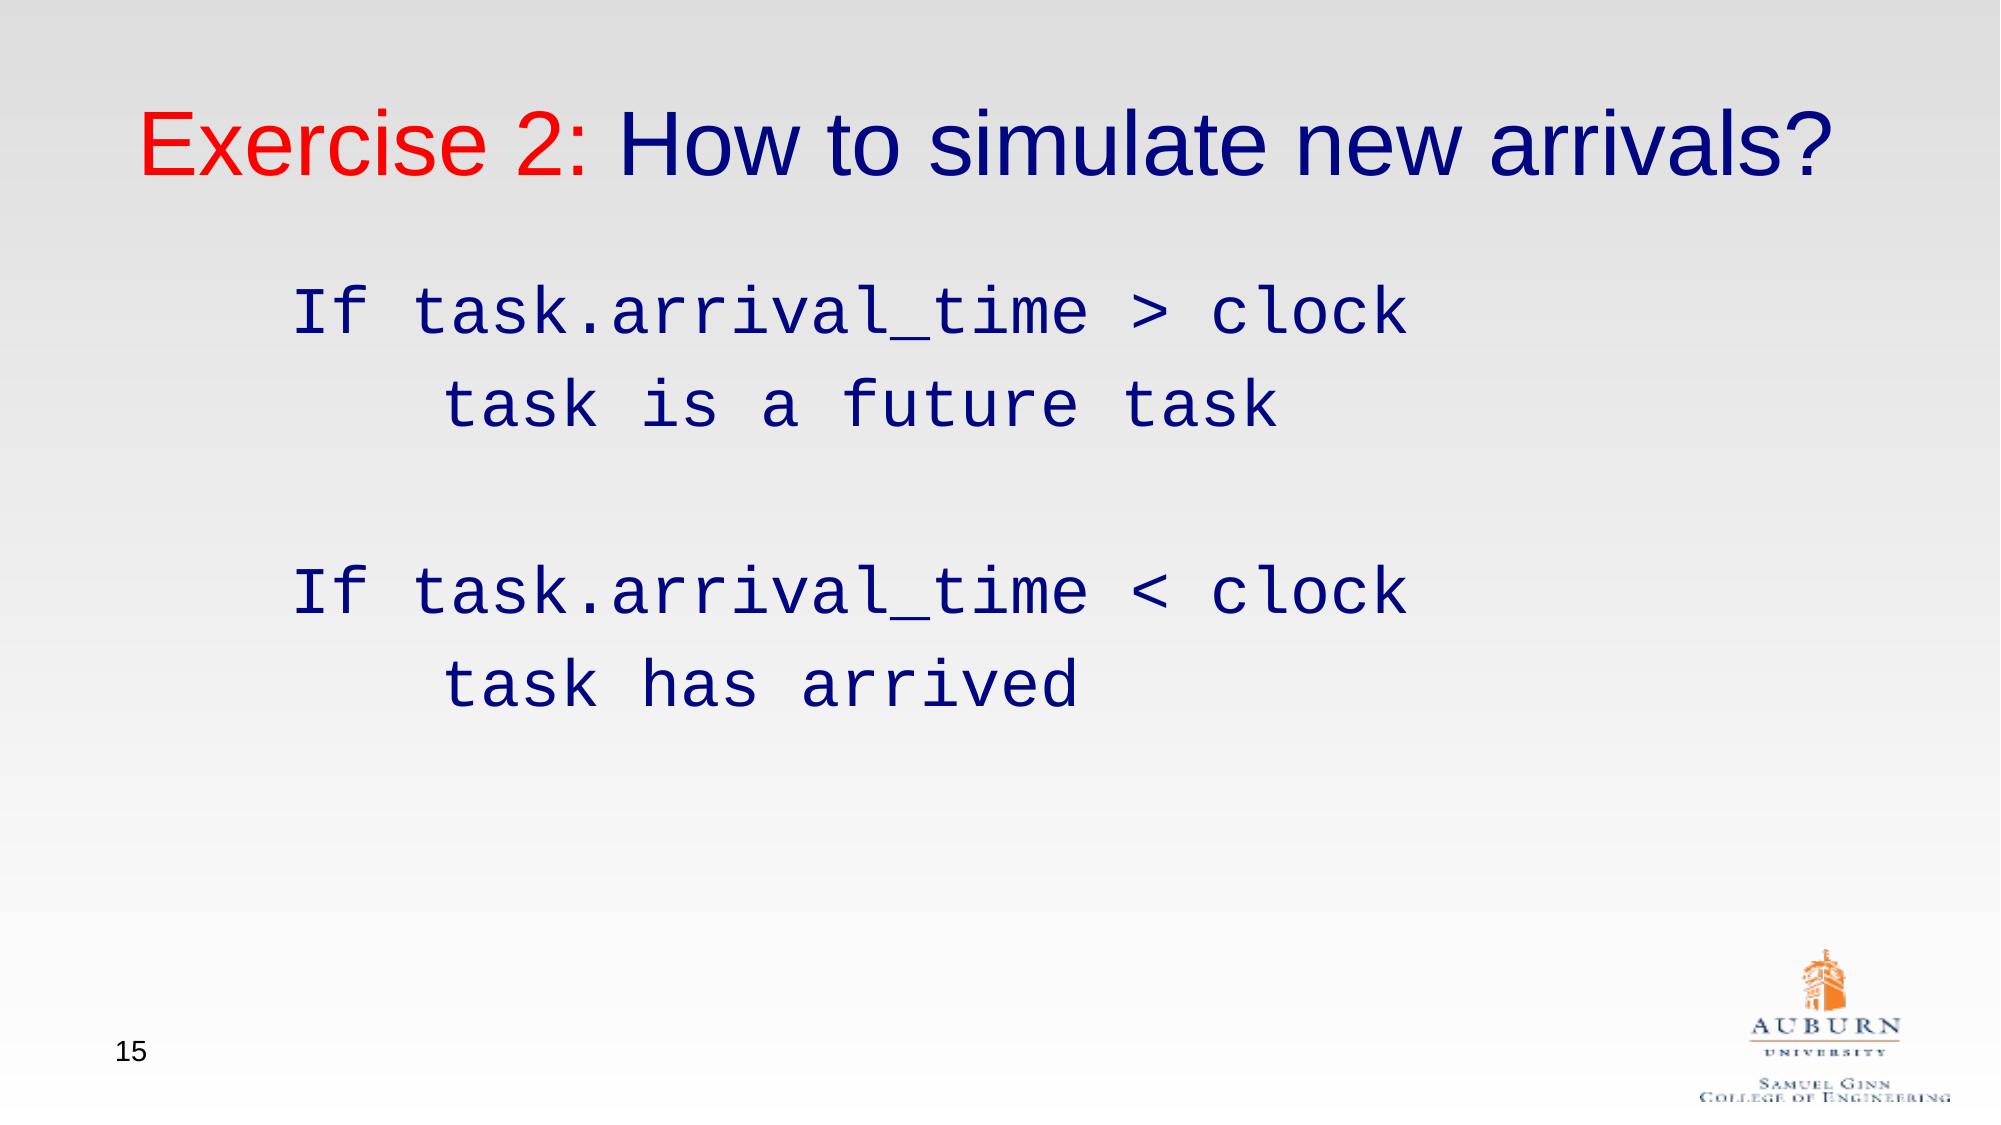

# Exercise 2: How to simulate new arrivals?
If task.arrival_time > clock
	task is a future task

If task.arrival_time < clock
	task has arrived
15